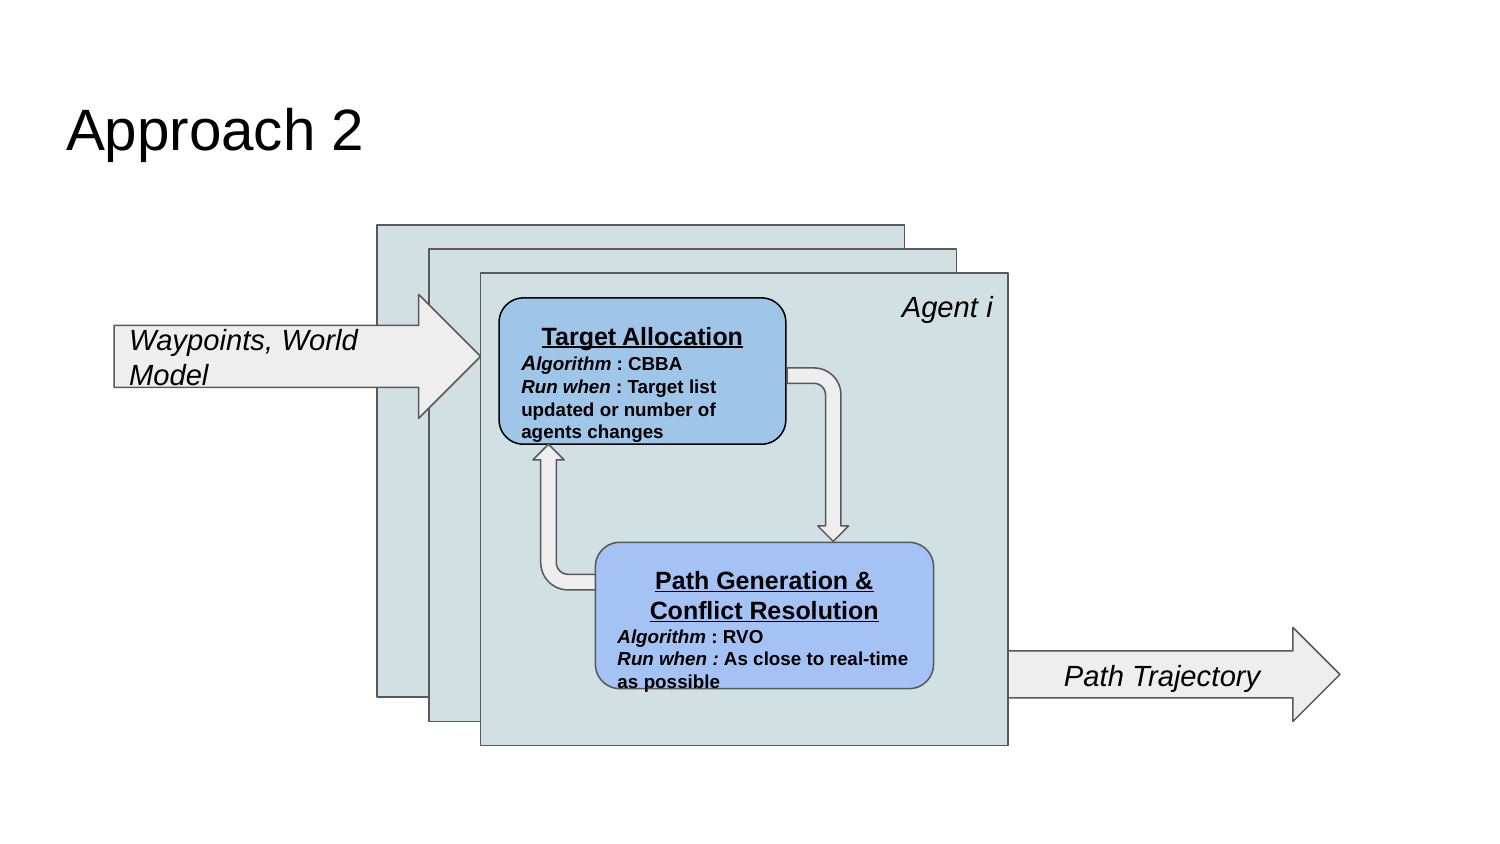

# Approach 2

Agent i
Waypoints, World Model
Target Allocation
Algorithm : CBBA
Run when : Target list updated or number of agents changes

Path Generation & Conflict Resolution
Algorithm : RVO
Run when : As close to real-time as possible
Path Trajectory